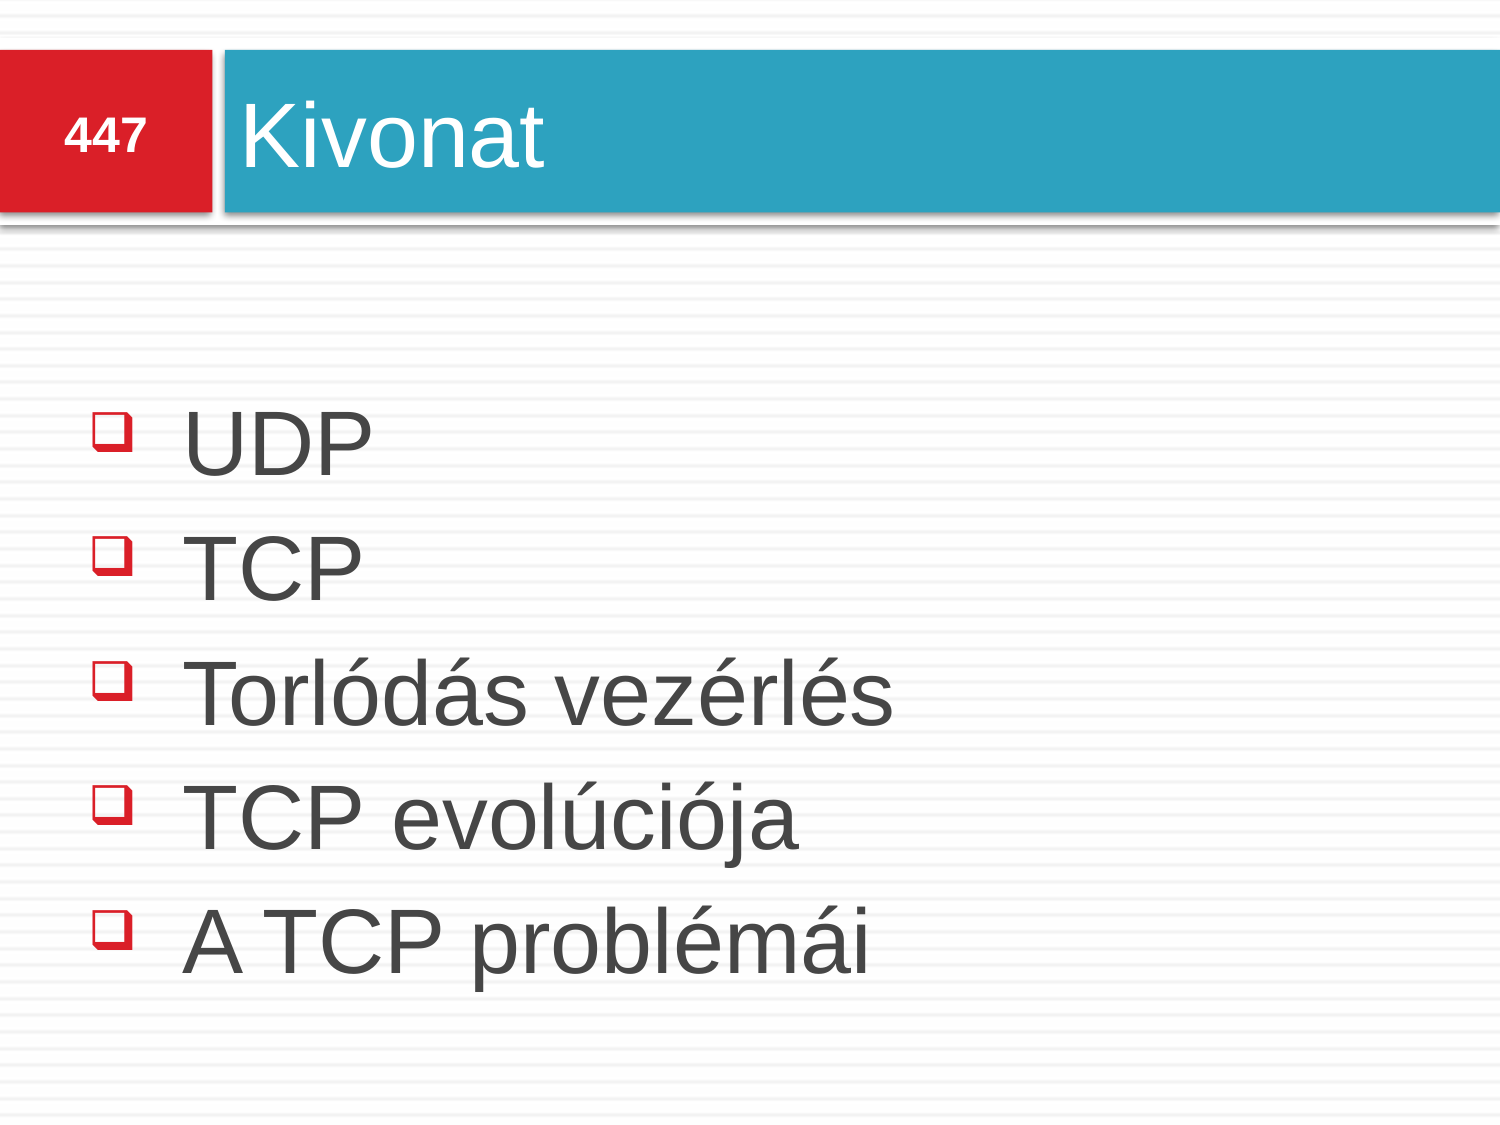

# Kivonat
447
UDP
TCP
Torlódás vezérlés
TCP evolúciója
A TCP problémái